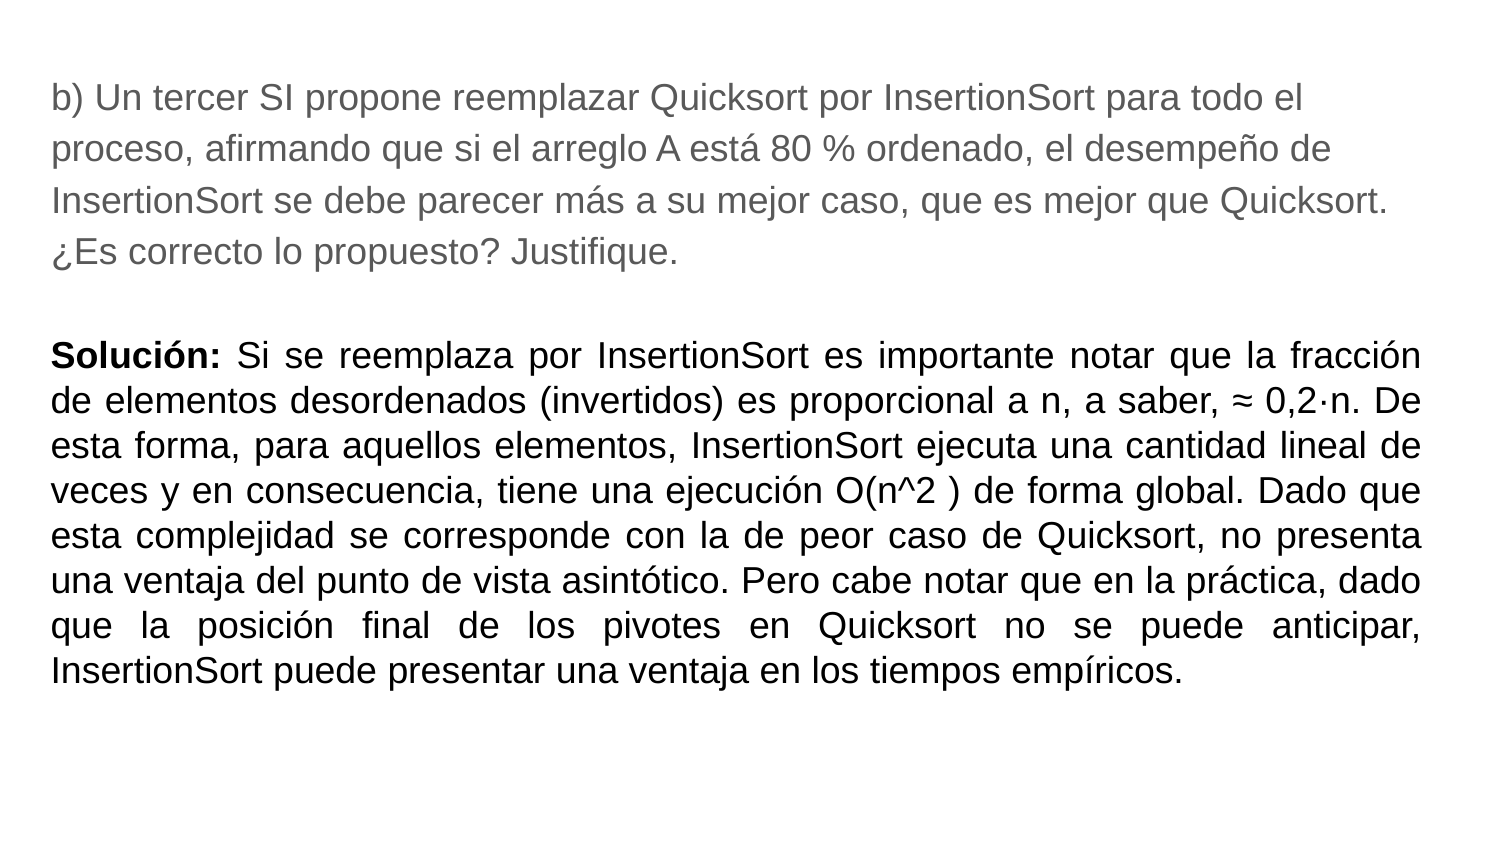

b) Un tercer SI propone reemplazar Quicksort por InsertionSort para todo el proceso, afirmando que si el arreglo A está 80 % ordenado, el desempeño de InsertionSort se debe parecer más a su mejor caso, que es mejor que Quicksort. ¿Es correcto lo propuesto? Justifique.
Solución: Si se reemplaza por InsertionSort es importante notar que la fracción de elementos desordenados (invertidos) es proporcional a n, a saber, ≈ 0,2·n. De esta forma, para aquellos elementos, InsertionSort ejecuta una cantidad lineal de veces y en consecuencia, tiene una ejecución O(n^2 ) de forma global. Dado que esta complejidad se corresponde con la de peor caso de Quicksort, no presenta una ventaja del punto de vista asintótico. Pero cabe notar que en la práctica, dado que la posición final de los pivotes en Quicksort no se puede anticipar, InsertionSort puede presentar una ventaja en los tiempos empíricos.